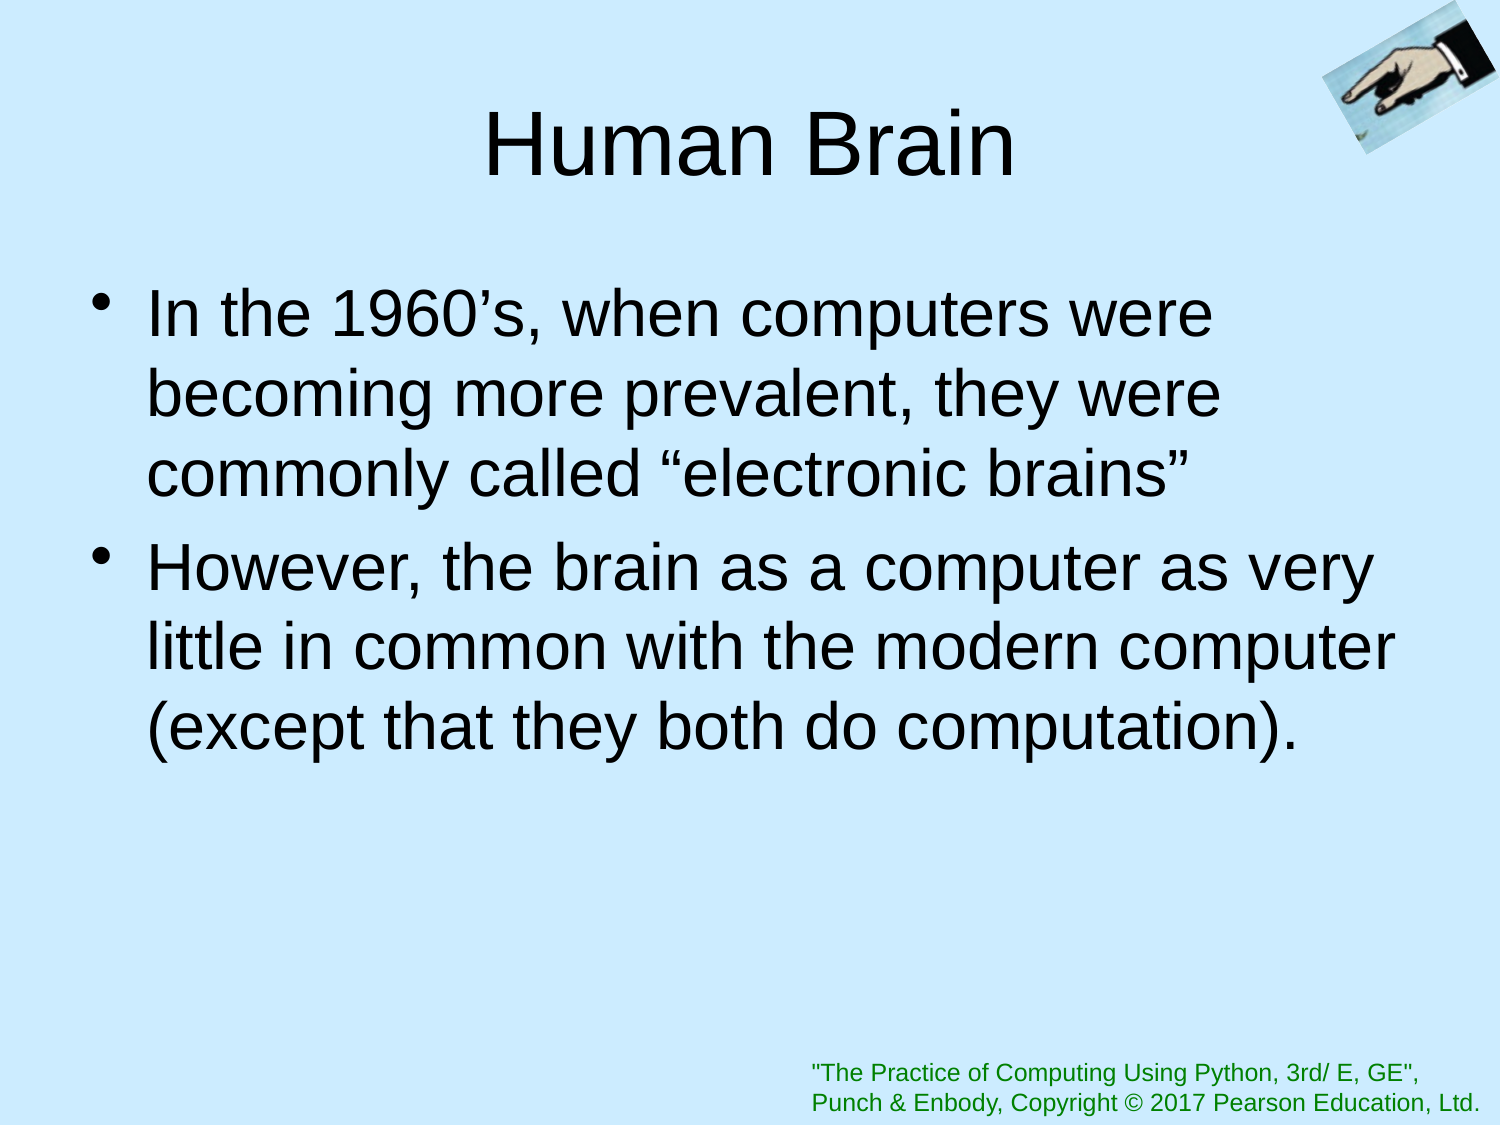

# Human Brain
In the 1960’s, when computers were becoming more prevalent, they were commonly called “electronic brains”
However, the brain as a computer as very little in common with the modern computer (except that they both do computation).